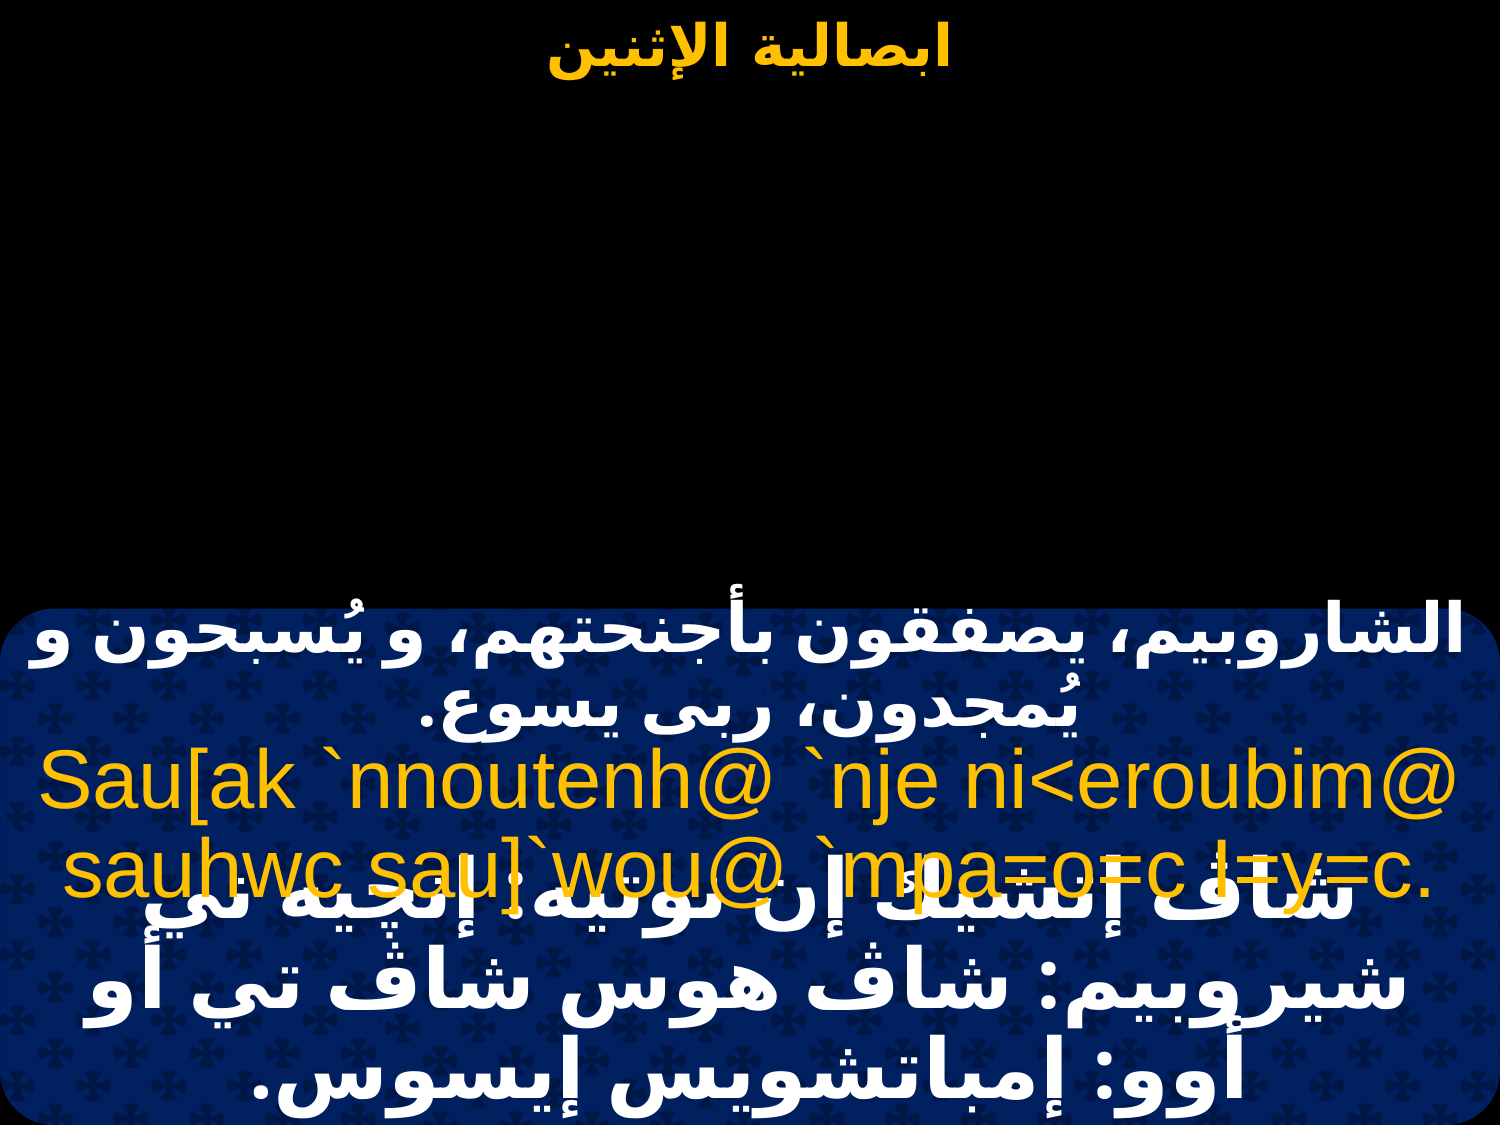

#
الشاروبيم، يصفقون بأجنحتهم، و يُسبحون و يُمجدون، ربى يسوع.
Sau[ak `nnoutenh@ `nje ni<eroubim@ sauhwc sau]`wou@ `mpa=o=c I=y=c.
شاڤ إتشيك إن نوتيه: إنچيه ني شيروبيم: شاڤ هوس شاڤ تي أو أوو: إمباتشويس إيسوس.